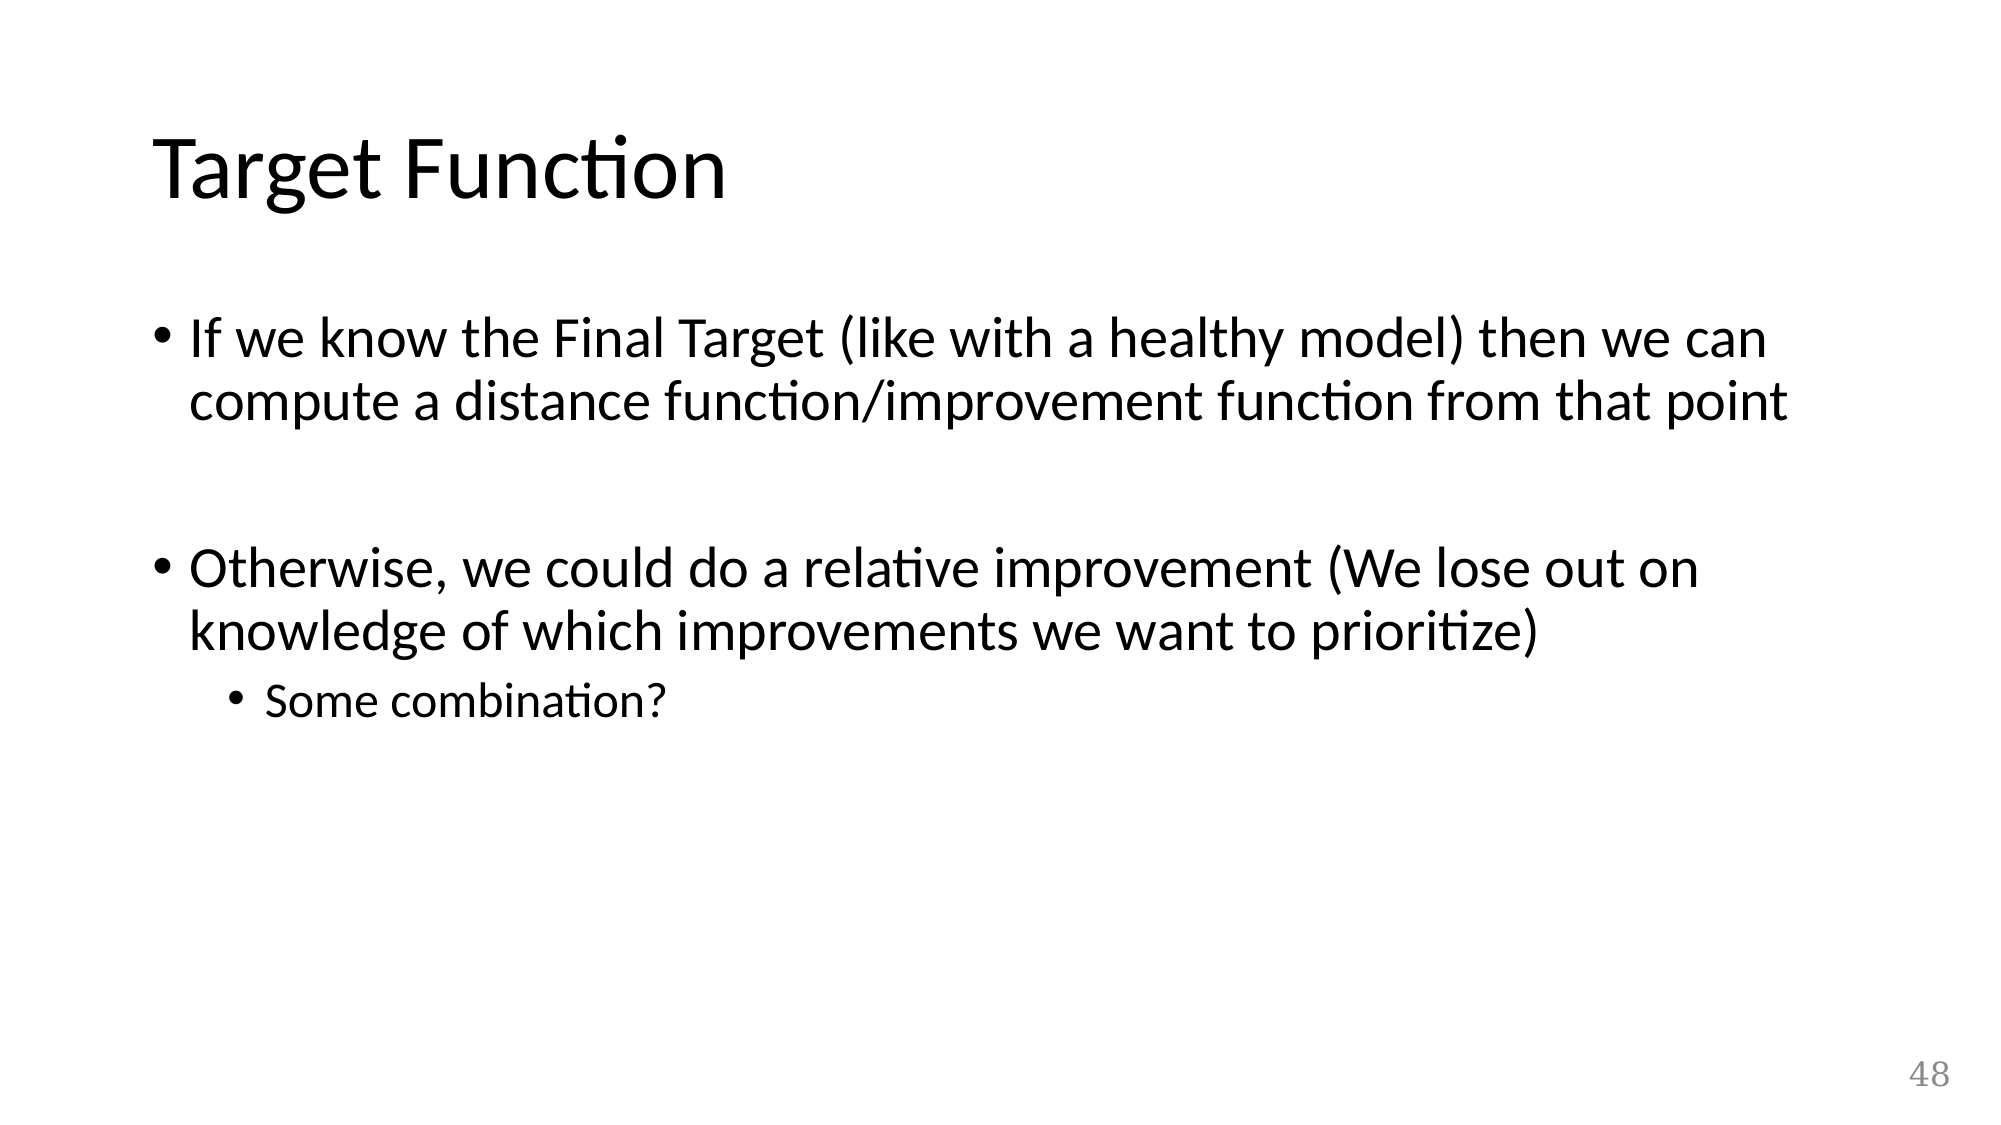

# Target Function
If we know the Final Target (like with a healthy model) then we can compute a distance function/improvement function from that point

Otherwise, we could do a relative improvement (We lose out on knowledge of which improvements we want to prioritize)
Some combination?
48